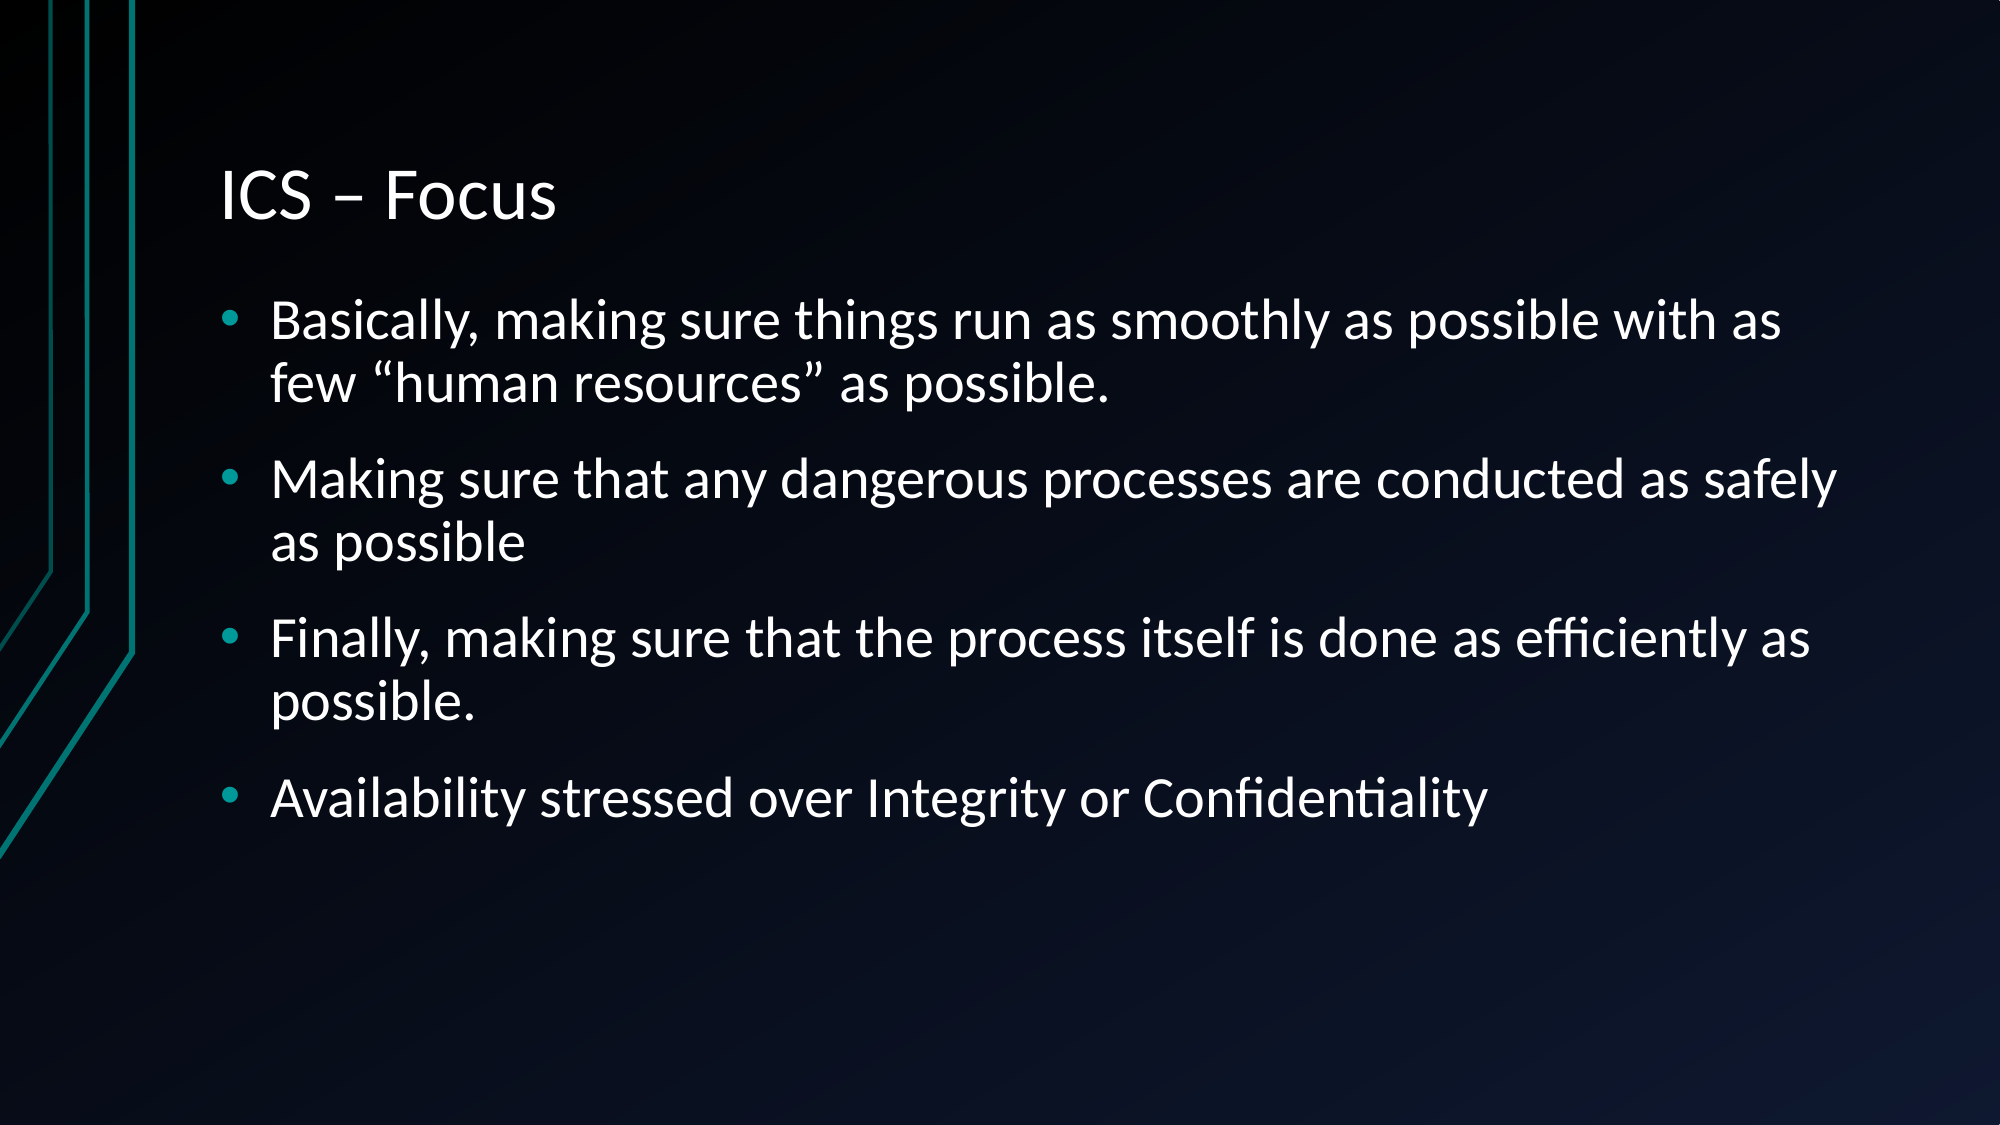

# ICS – Focus
Basically, making sure things run as smoothly as possible with as few “human resources” as possible.
Making sure that any dangerous processes are conducted as safely as possible
Finally, making sure that the process itself is done as efficiently as possible.
Availability stressed over Integrity or Confidentiality